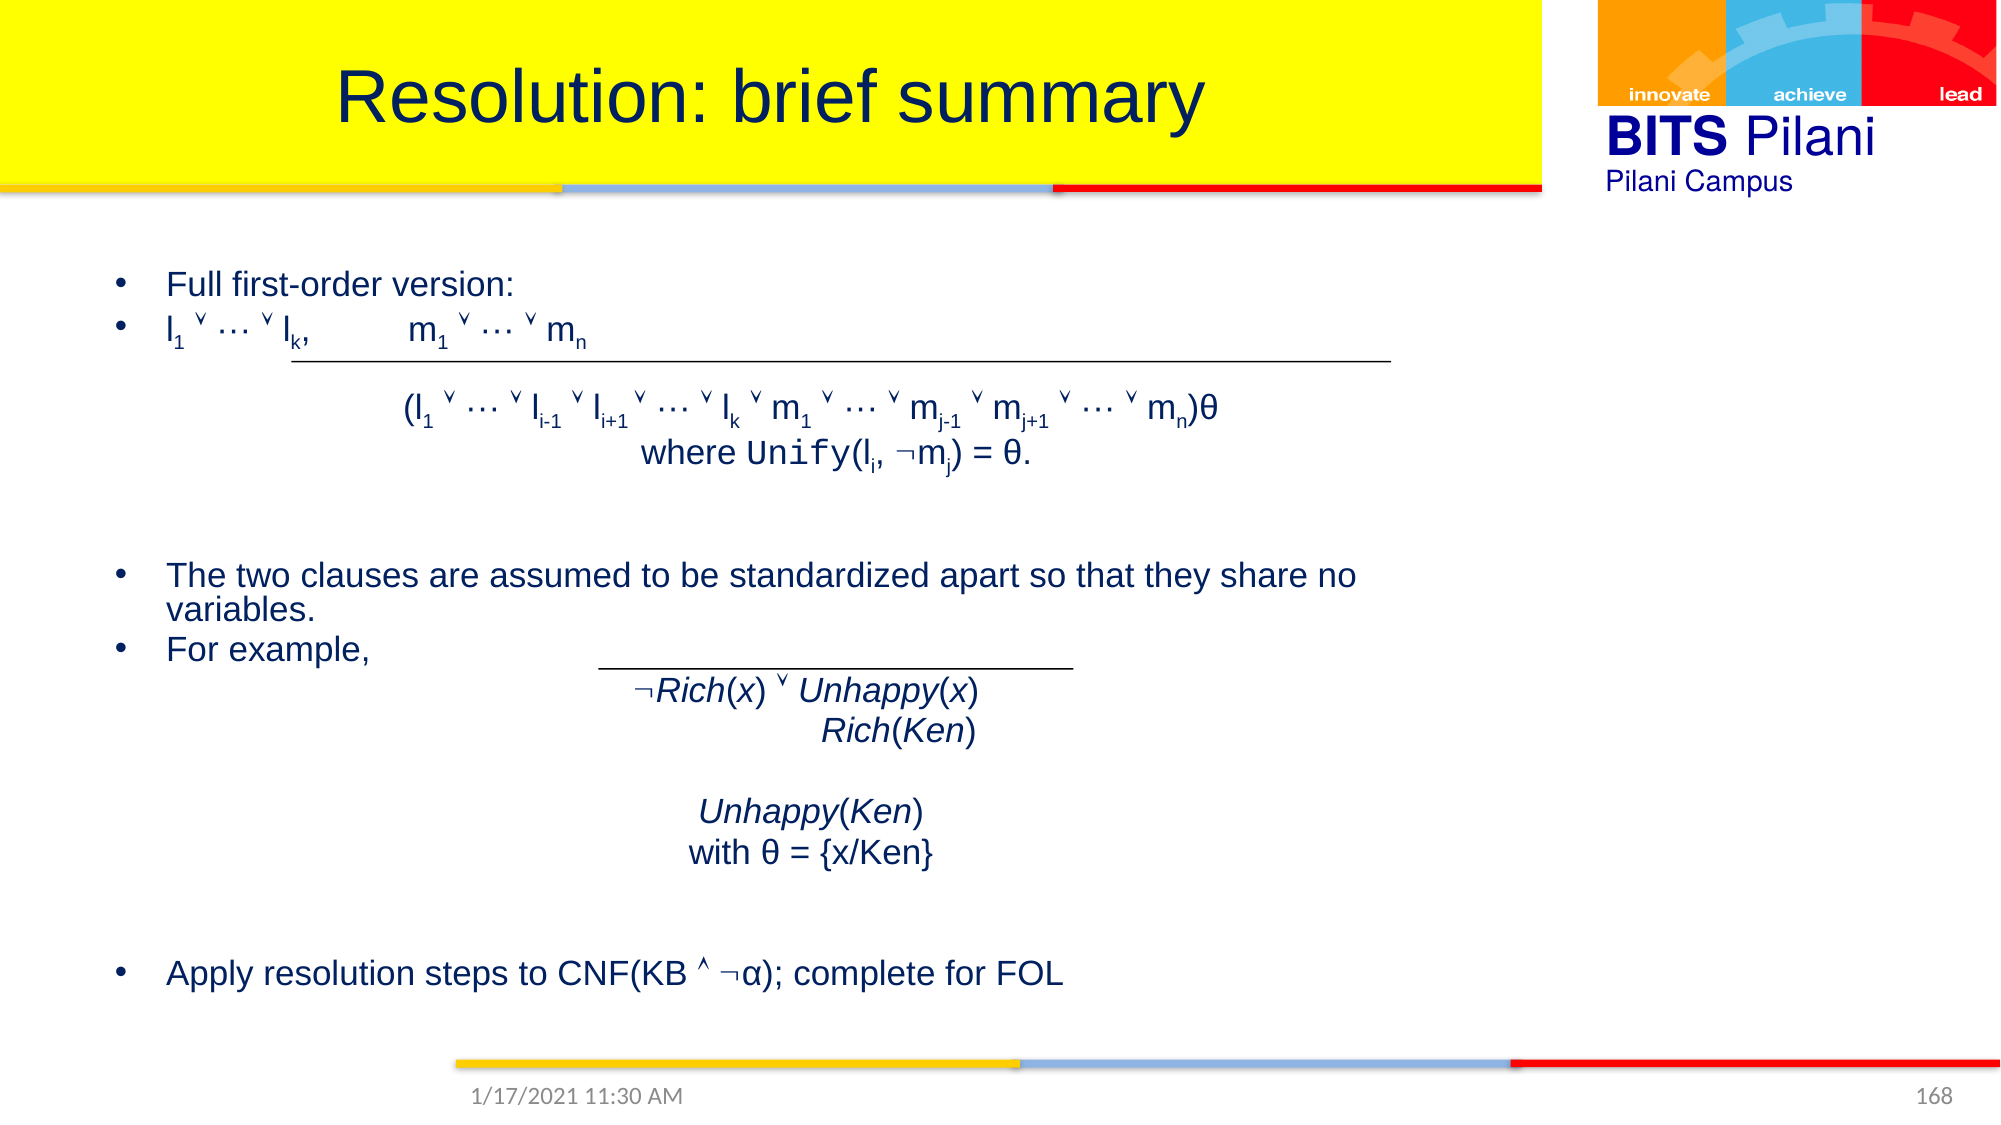

# Resolution: brief summary
Full first-order version:
l1 ∨ ··· ∨ lk,          m1 ∨ ··· ∨ mn

(l1 ∨ ··· ∨ li-1 ∨ li+1 ∨ ··· ∨ lk ∨ m1 ∨ ··· ∨ mj-1 ∨ mj+1 ∨ ··· ∨ mn)θ
	where Unify(li, ¬mj) = θ.

The two clauses are assumed to be standardized apart so that they share no variables.
For example,
¬Rich(x) ∨ Unhappy(x)
                  Rich(Ken)

Unhappy(Ken)
with θ = {x/Ken}

Apply resolution steps to CNF(KB ∧ ¬α); complete for FOL

1/17/2021 11:30 AM
168